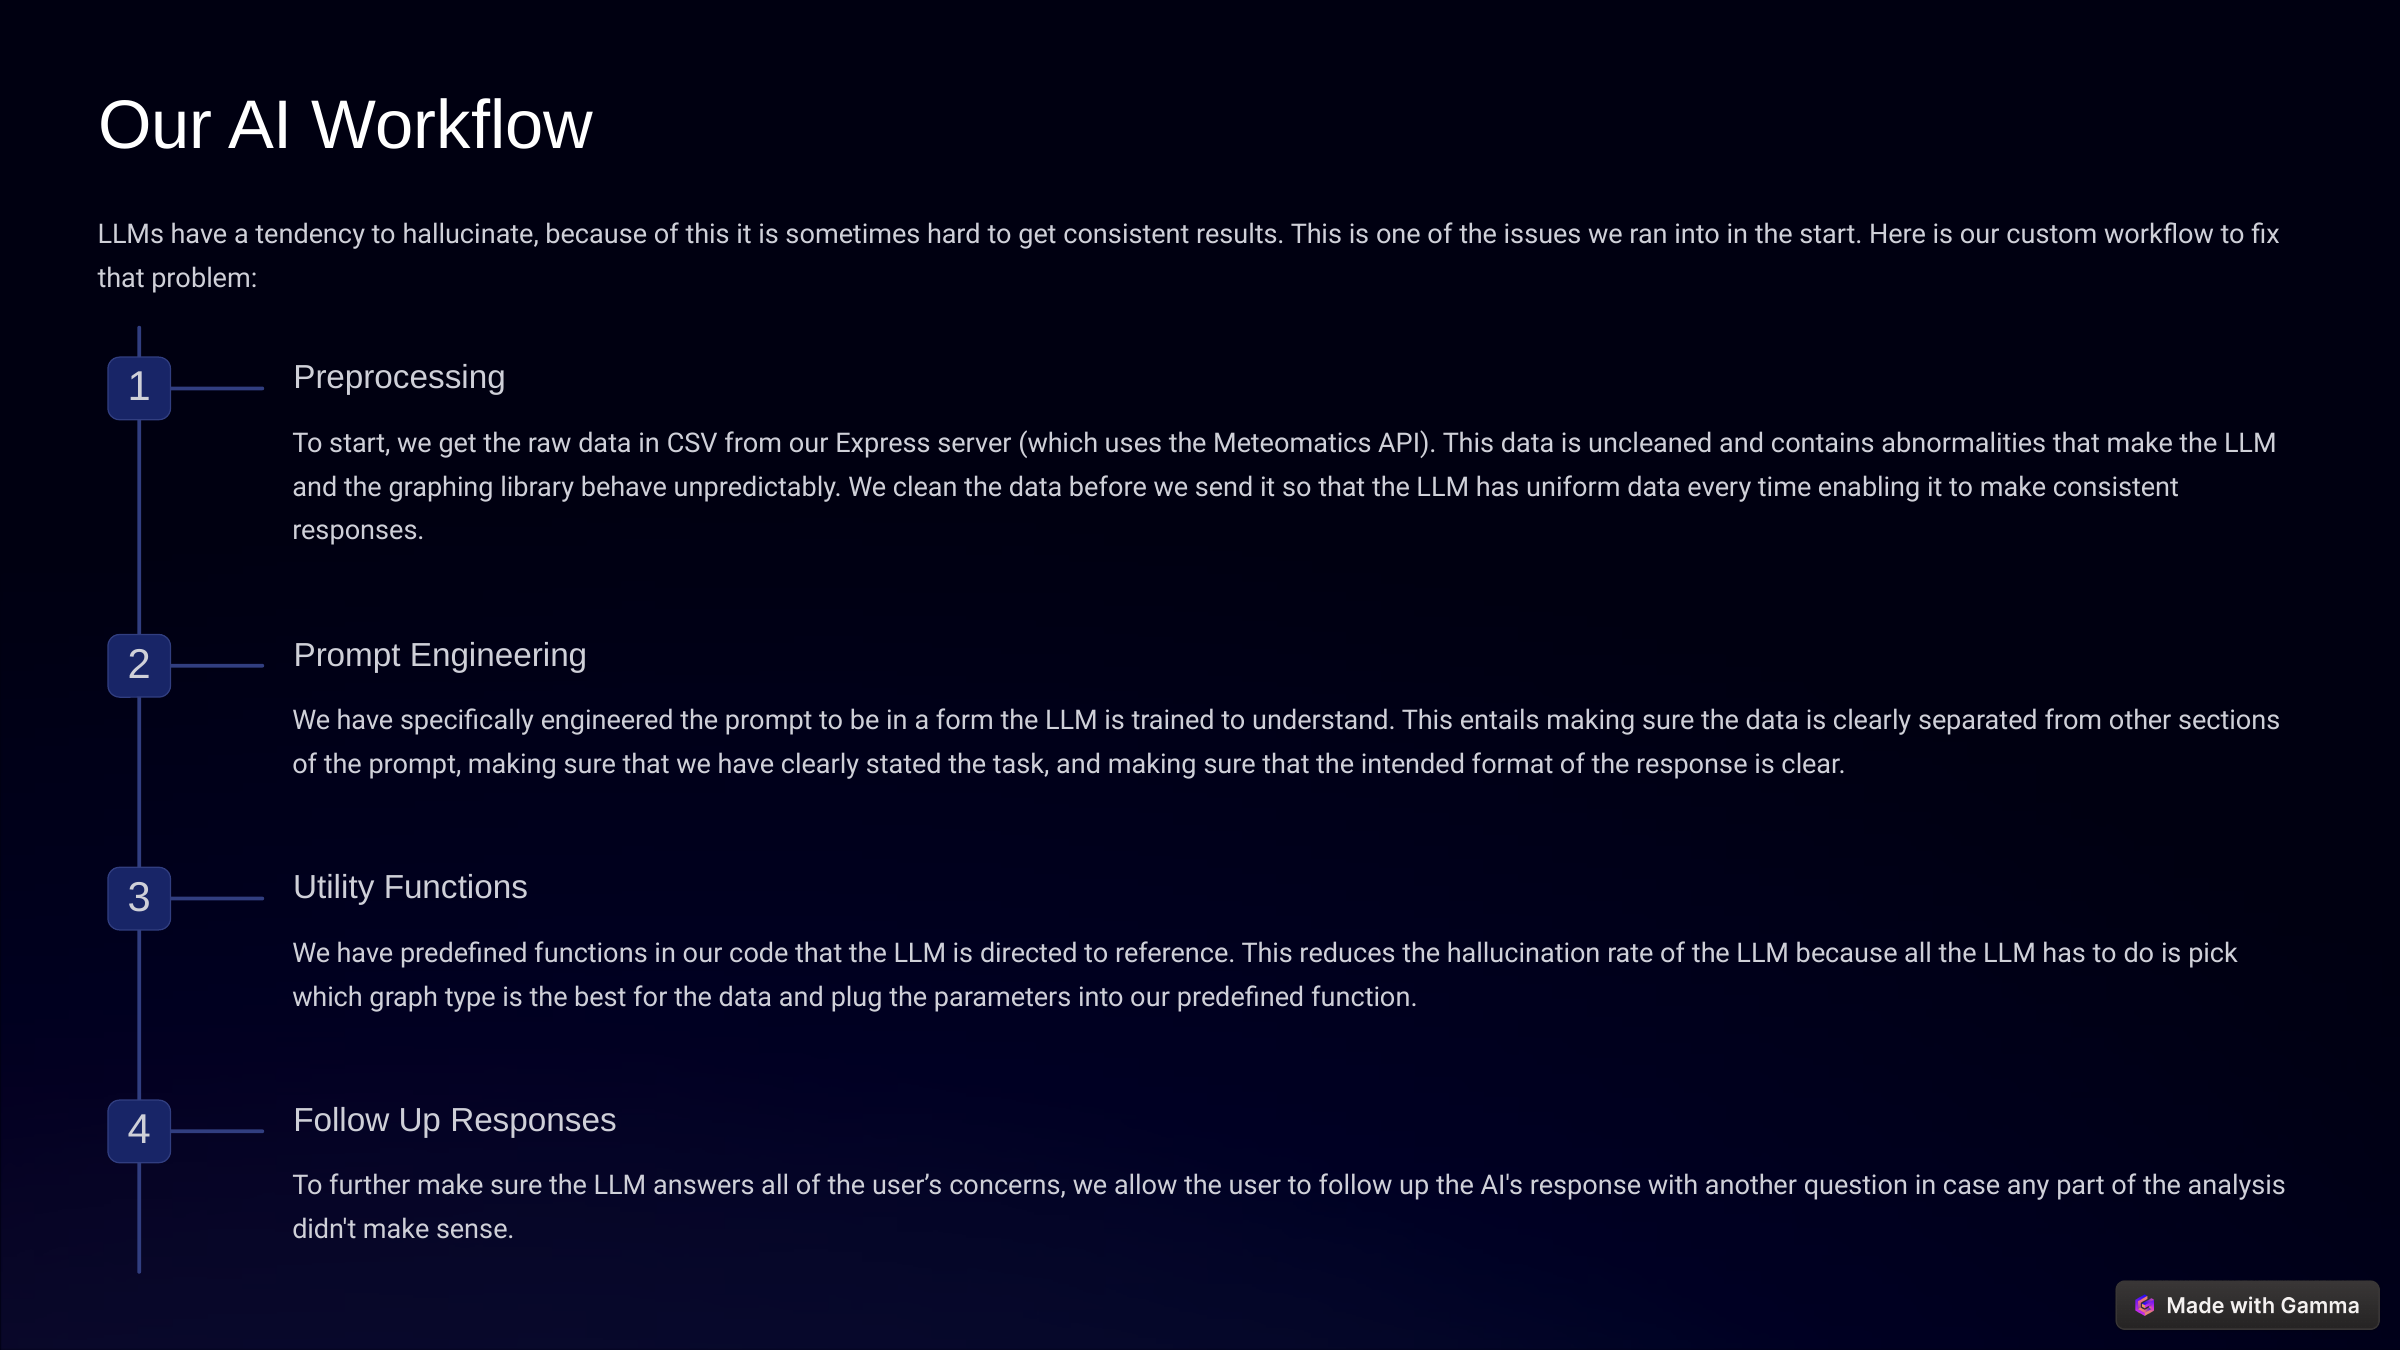

Our AI Workflow
LLMs have a tendency to hallucinate, because of this it is sometimes hard to get consistent results. This is one of the issues we ran into in the start. Here is our custom workflow to fix that problem:

Preprocessing

1

To start, we get the raw data in CSV from our Express server (which uses the Meteomatics API). This data is uncleaned and contains abnormalities that make the LLM and the graphing library behave unpredictably. We clean the data before we send it so that the LLM has uniform data every time enabling it to make consistent responses.
Prompt Engineering

2

We have specifically engineered the prompt to be in a form the LLM is trained to understand. This entails making sure the data is clearly separated from other sections of the prompt, making sure that we have clearly stated the task, and making sure that the intended format of the response is clear.
Utility Functions

3

We have predefined functions in our code that the LLM is directed to reference. This reduces the hallucination rate of the LLM because all the LLM has to do is pick which graph type is the best for the data and plug the parameters into our predefined function.
Follow Up Responses

4

To further make sure the LLM answers all of the user’s concerns, we allow the user to follow up the AI's response with another question in case any part of the analysis didn't make sense.